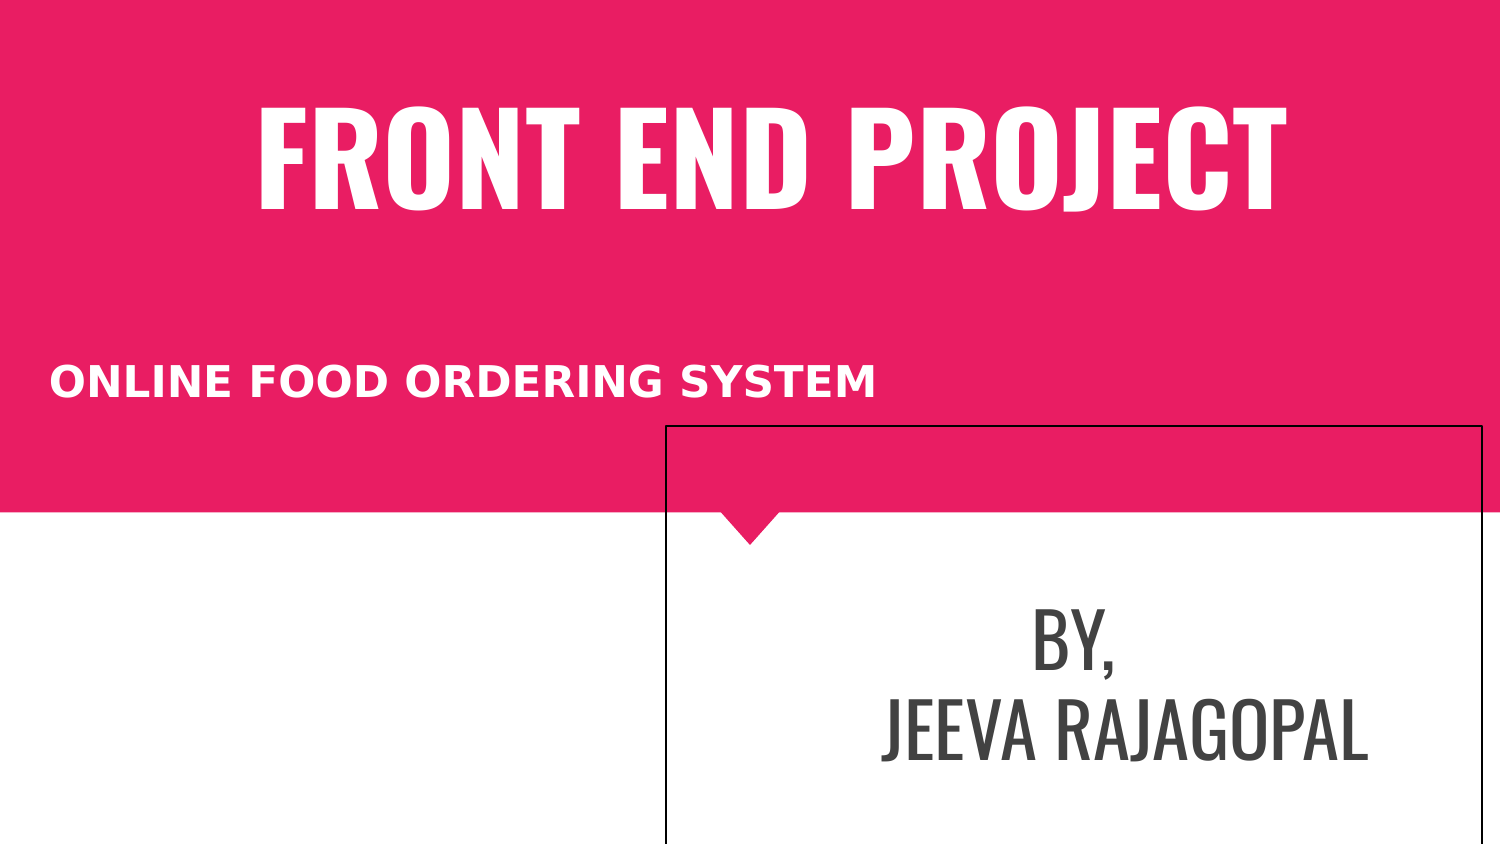

# FRONT END PROJECT
ONLINE FOOD ORDERING SYSTEM
BY,
      JEEVA RAJAGOPAL